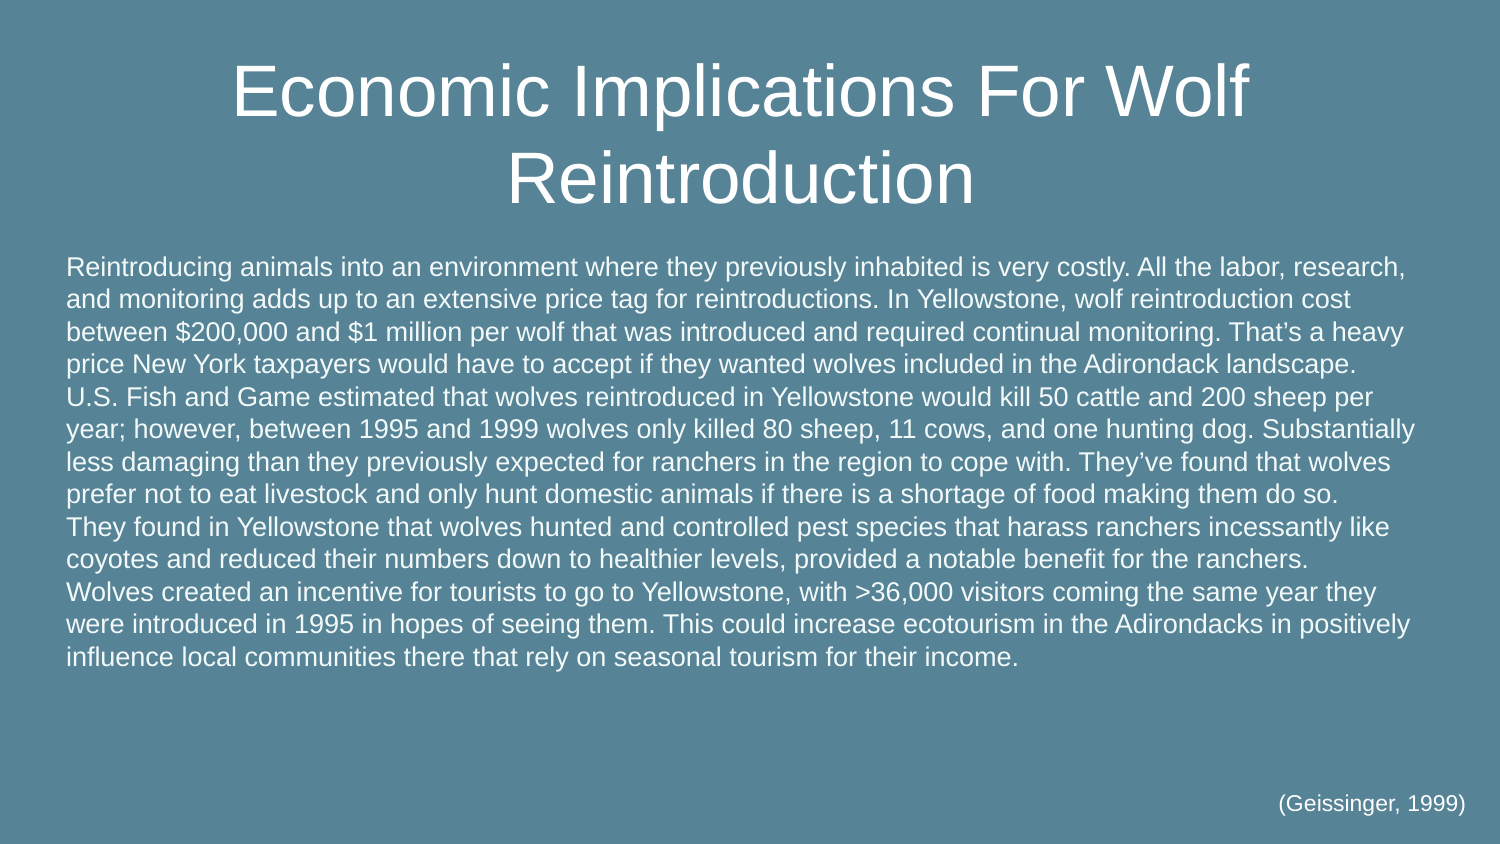

# Economic Implications For Wolf Reintroduction
Reintroducing animals into an environment where they previously inhabited is very costly. All the labor, research, and monitoring adds up to an extensive price tag for reintroductions. In Yellowstone, wolf reintroduction cost between $200,000 and $1 million per wolf that was introduced and required continual monitoring. That’s a heavy price New York taxpayers would have to accept if they wanted wolves included in the Adirondack landscape.
U.S. Fish and Game estimated that wolves reintroduced in Yellowstone would kill 50 cattle and 200 sheep per year; however, between 1995 and 1999 wolves only killed 80 sheep, 11 cows, and one hunting dog. Substantially less damaging than they previously expected for ranchers in the region to cope with. They’ve found that wolves prefer not to eat livestock and only hunt domestic animals if there is a shortage of food making them do so.
They found in Yellowstone that wolves hunted and controlled pest species that harass ranchers incessantly like coyotes and reduced their numbers down to healthier levels, provided a notable benefit for the ranchers.
Wolves created an incentive for tourists to go to Yellowstone, with >36,000 visitors coming the same year they were introduced in 1995 in hopes of seeing them. This could increase ecotourism in the Adirondacks in positively influence local communities there that rely on seasonal tourism for their income.
(Geissinger, 1999)